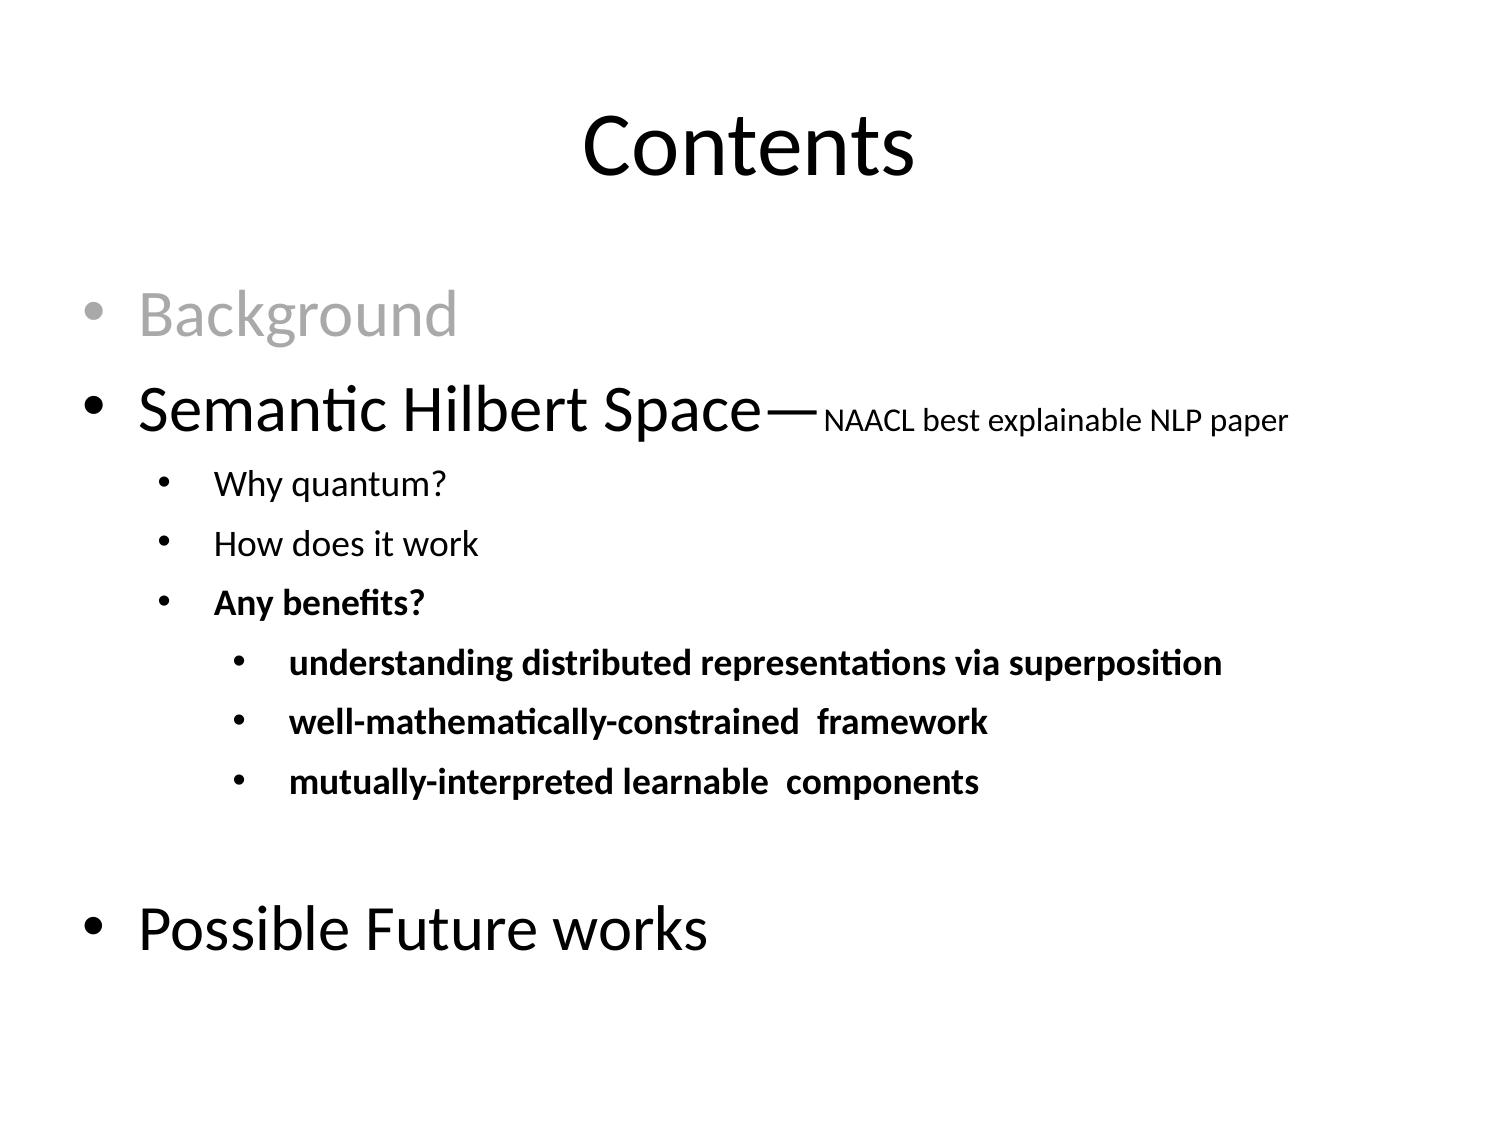

# Contents
Background
Semantic Hilbert Space—NAACL best explainable NLP paper
Why quantum?
How does it work
Any benefits?
understanding distributed representations via superposition
well-mathematically-constrained  framework
mutually-interpreted learnable  components

Possible Future works
24